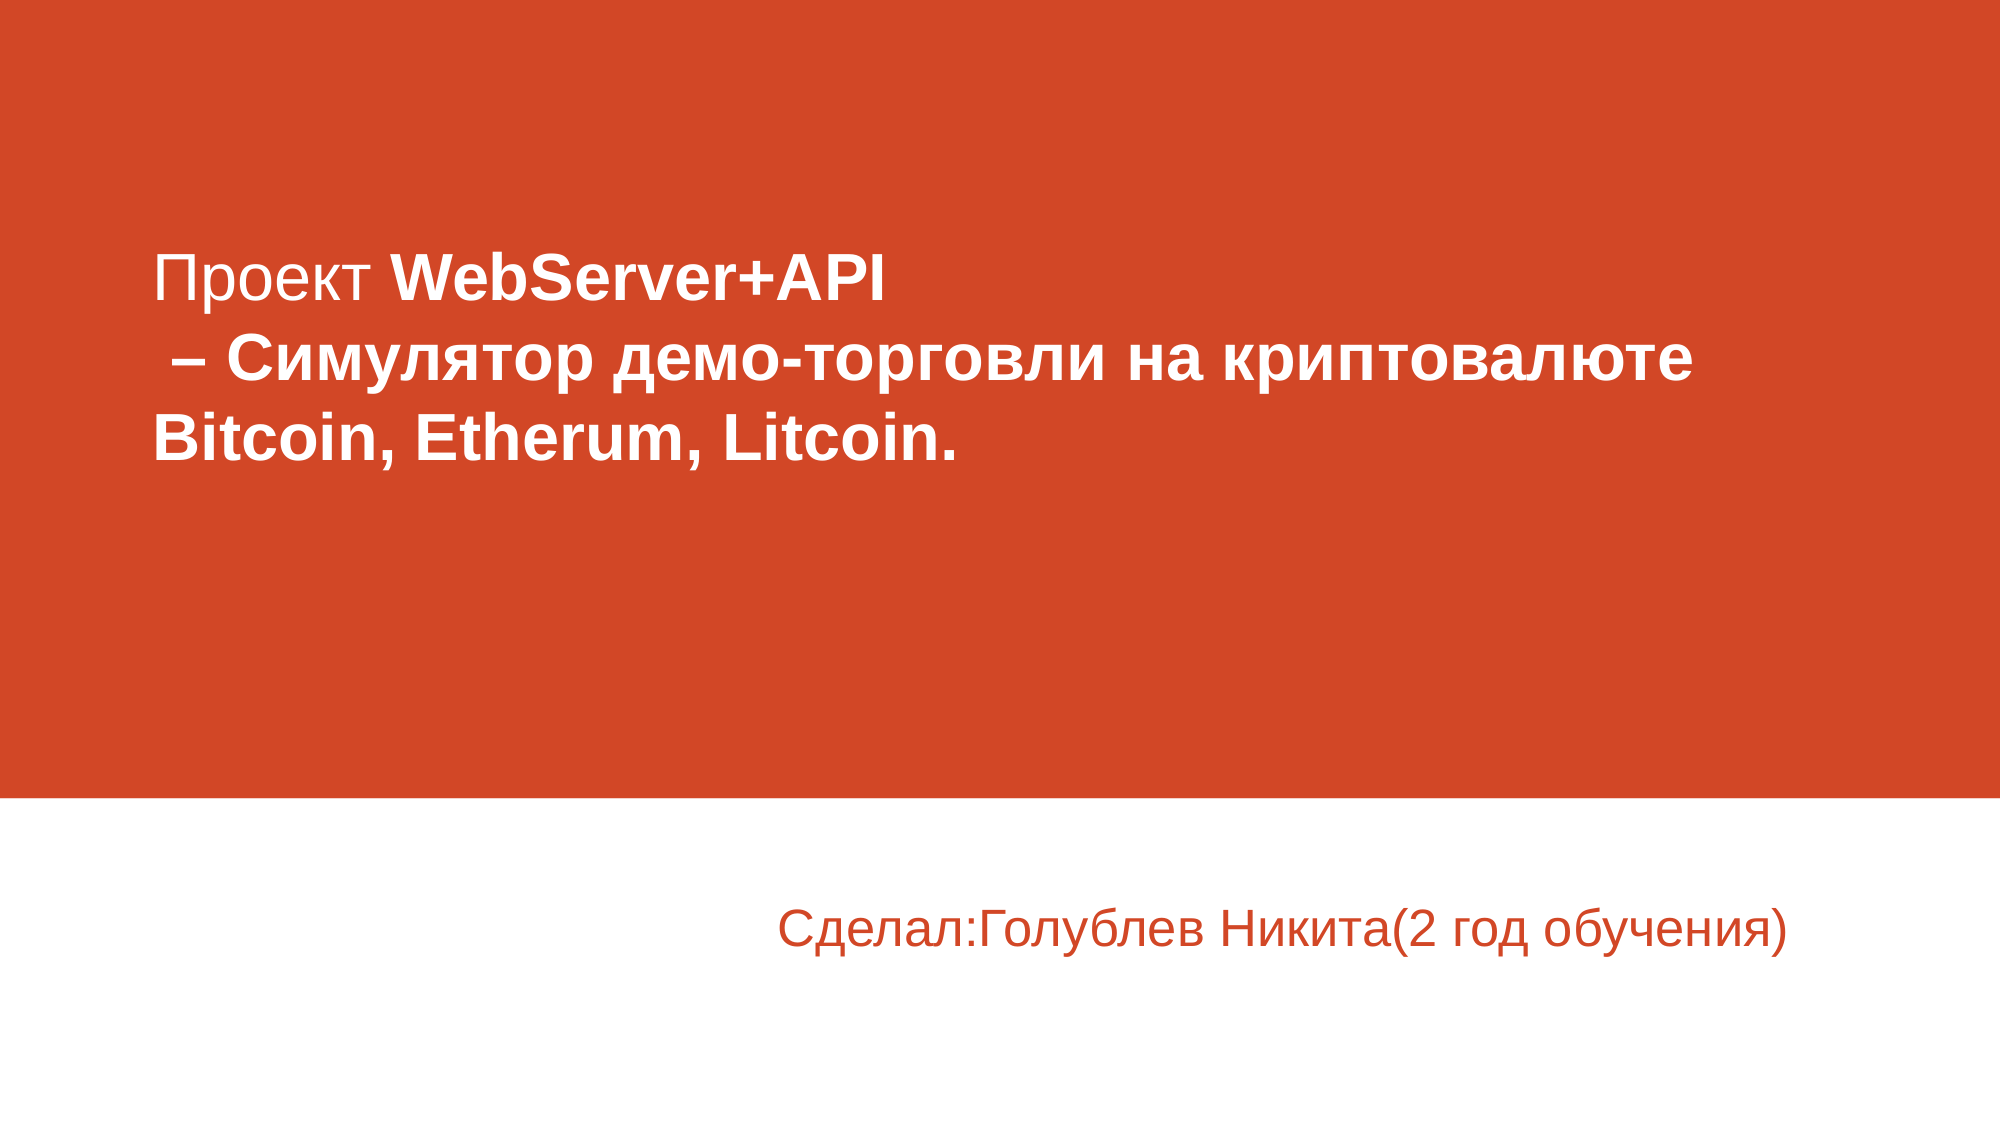

# Проект WebServer+API – Симулятор демо-торговли на криптовалюте Bitcoin, Etherum, Litcoin.
Сделал:Голублев Никита(2 год обучения)